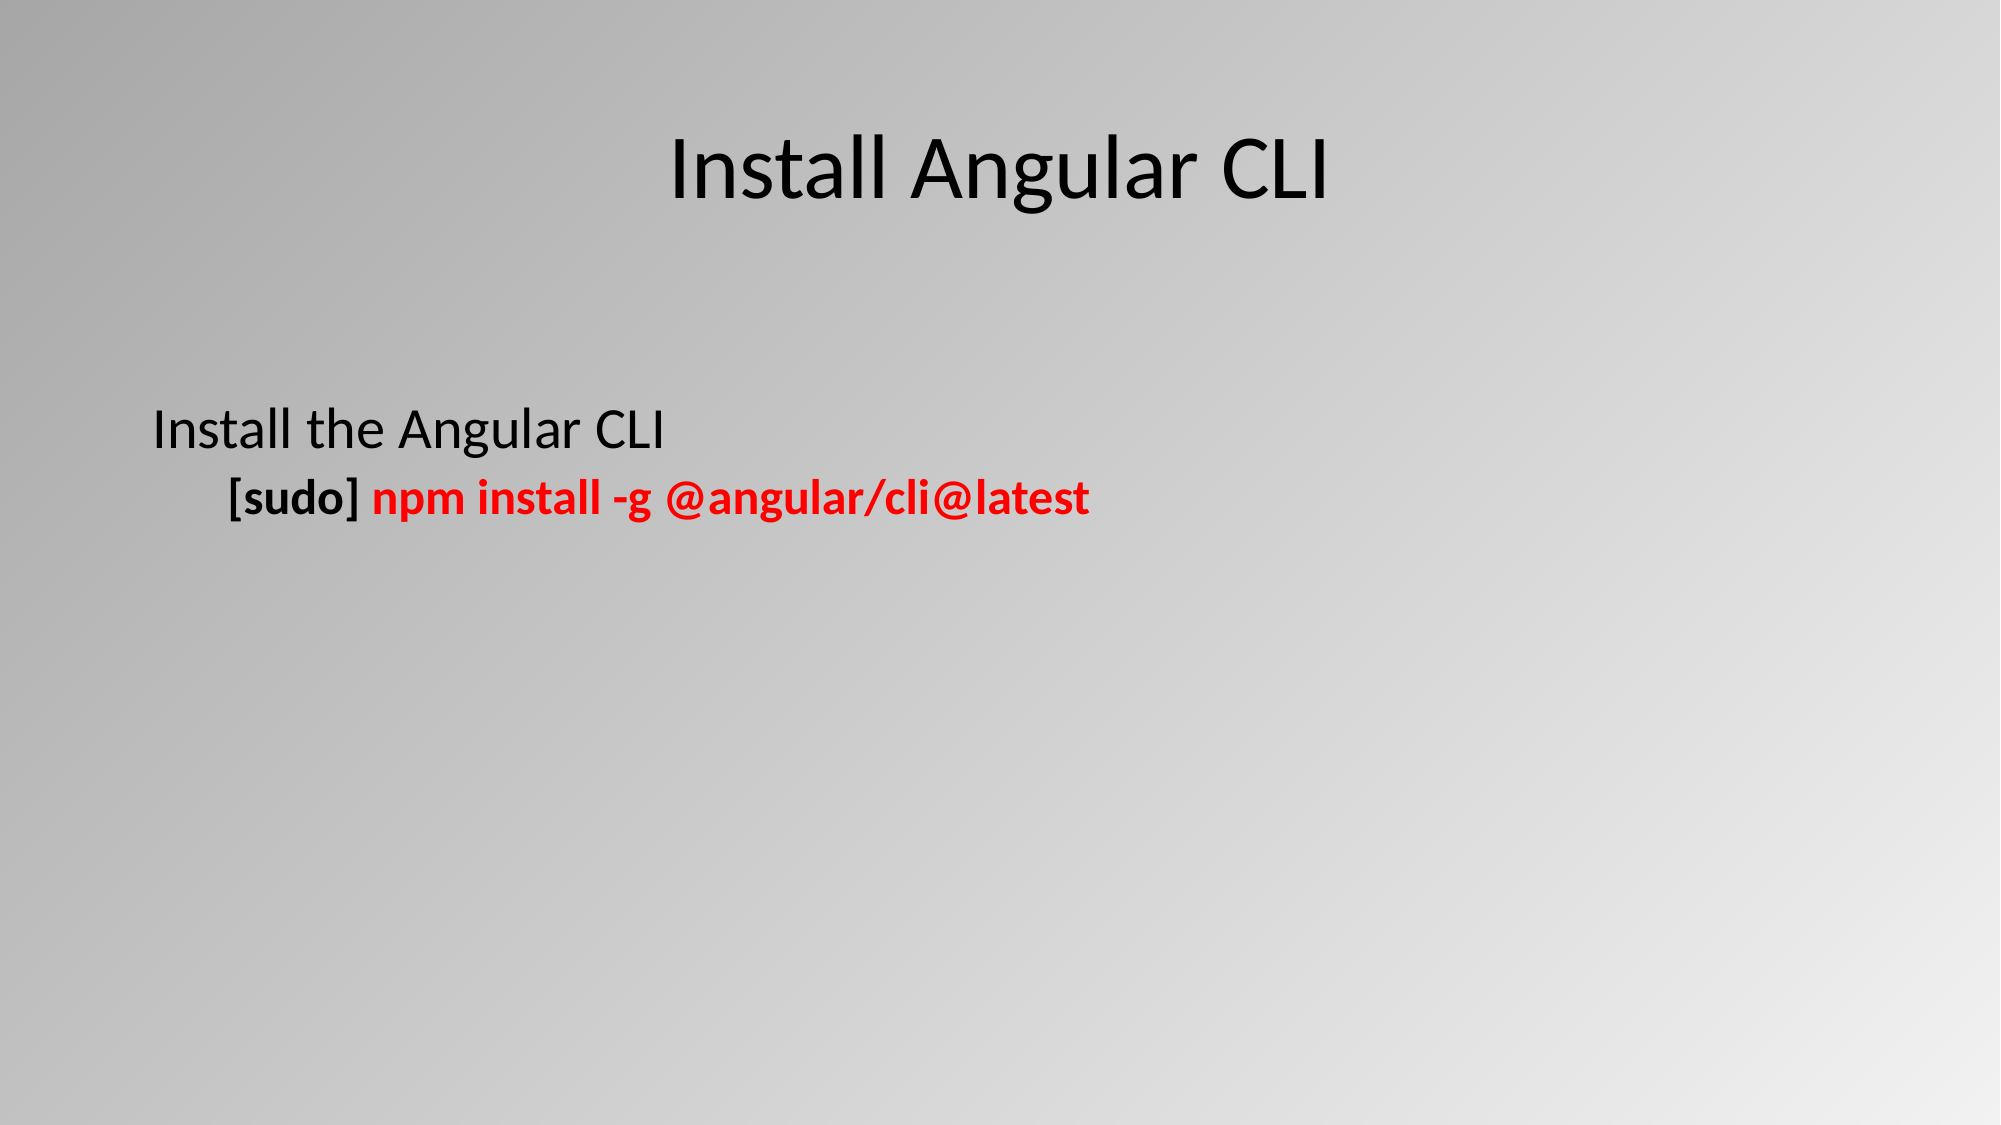

# Install Angular CLI

Install the Angular CLI
[sudo] npm install -g @angular/cli@latest